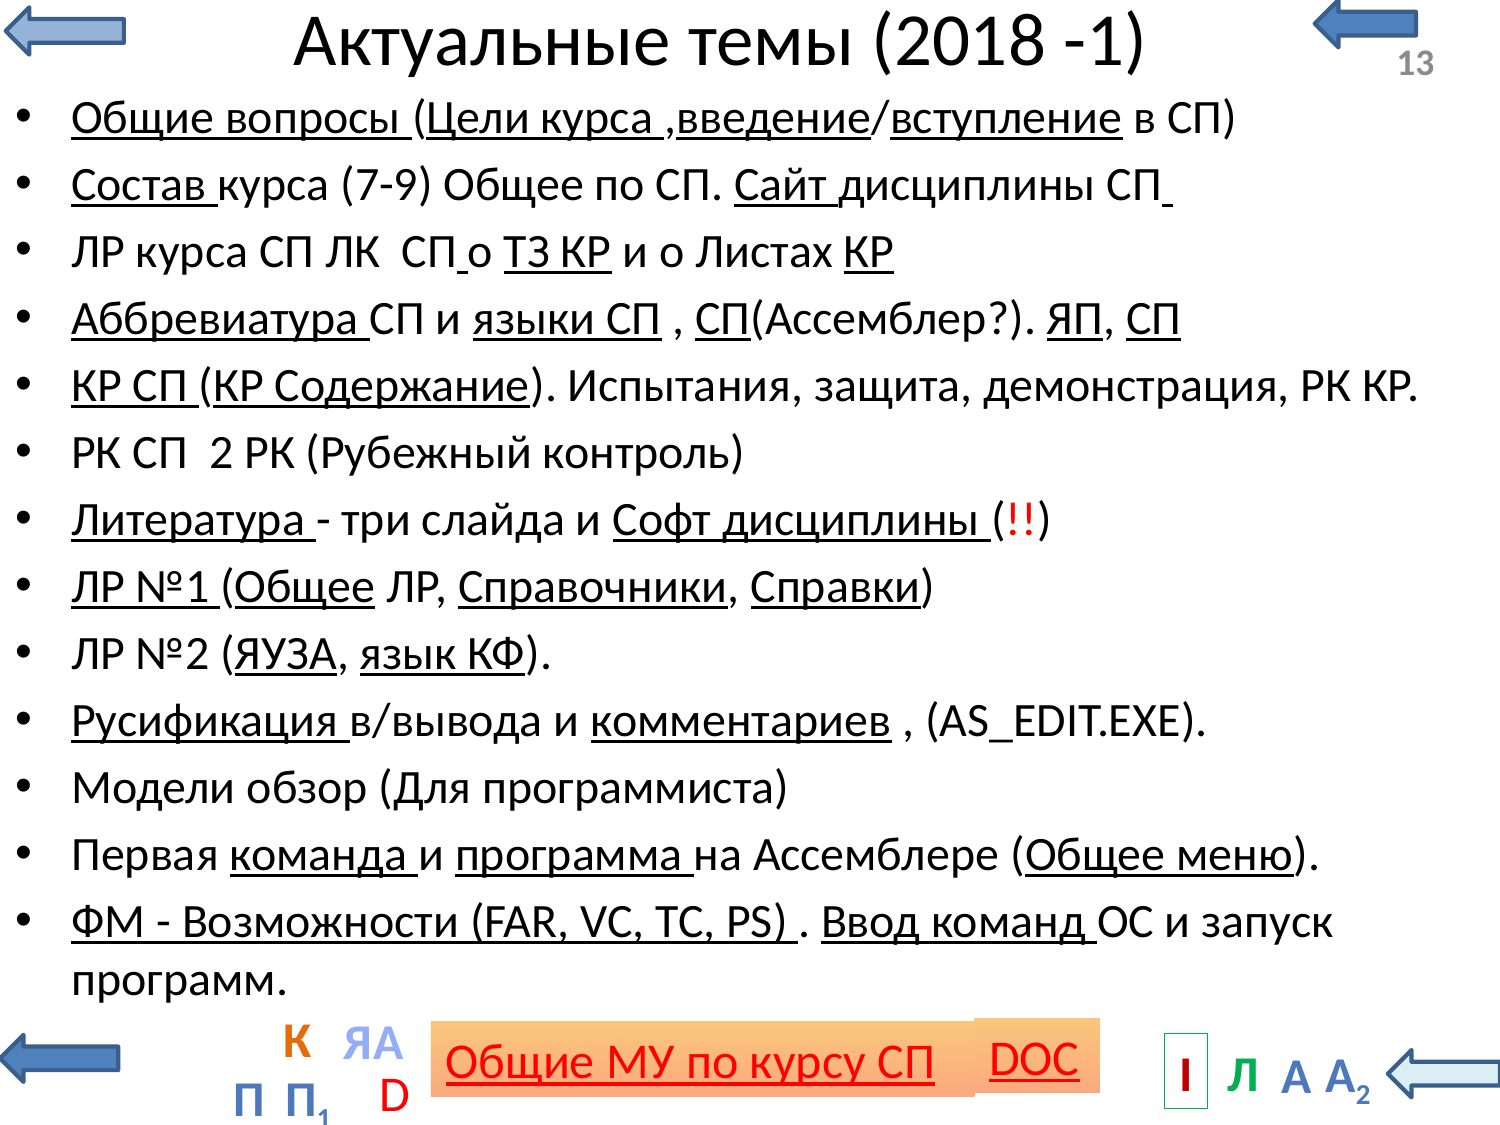

# Актуальные темы (2018 -1)
Общие вопросы (Цели курса ,введение/вступление в СП)
Состав курса (7-9) Общее по СП. Сайт дисциплины СП
ЛР курса СП ЛК  СП о ТЗ КР и о Листах КР
Аббревиатура СП и языки СП , СП(Ассемблер?). ЯП, СП
КР СП (КР Содержание). Испытания, защита, демонстрация, РК КР.
РК СП  2 РК (Рубежный контроль)
Литература - три слайда и Софт дисциплины (!!)
ЛР №1 (Общее ЛР, Справочники, Справки)
ЛР №2 (ЯУЗА, язык КФ).
Русификация в/вывода и комментариев , (AS_EDIT.EXE).
Модели обзор (Для программиста)
Первая команда и программа на Ассемблере (Общее меню).
ФМ - Возможности (FAR, VC, TC, PS) . Ввод команд ОС и запуск программ.